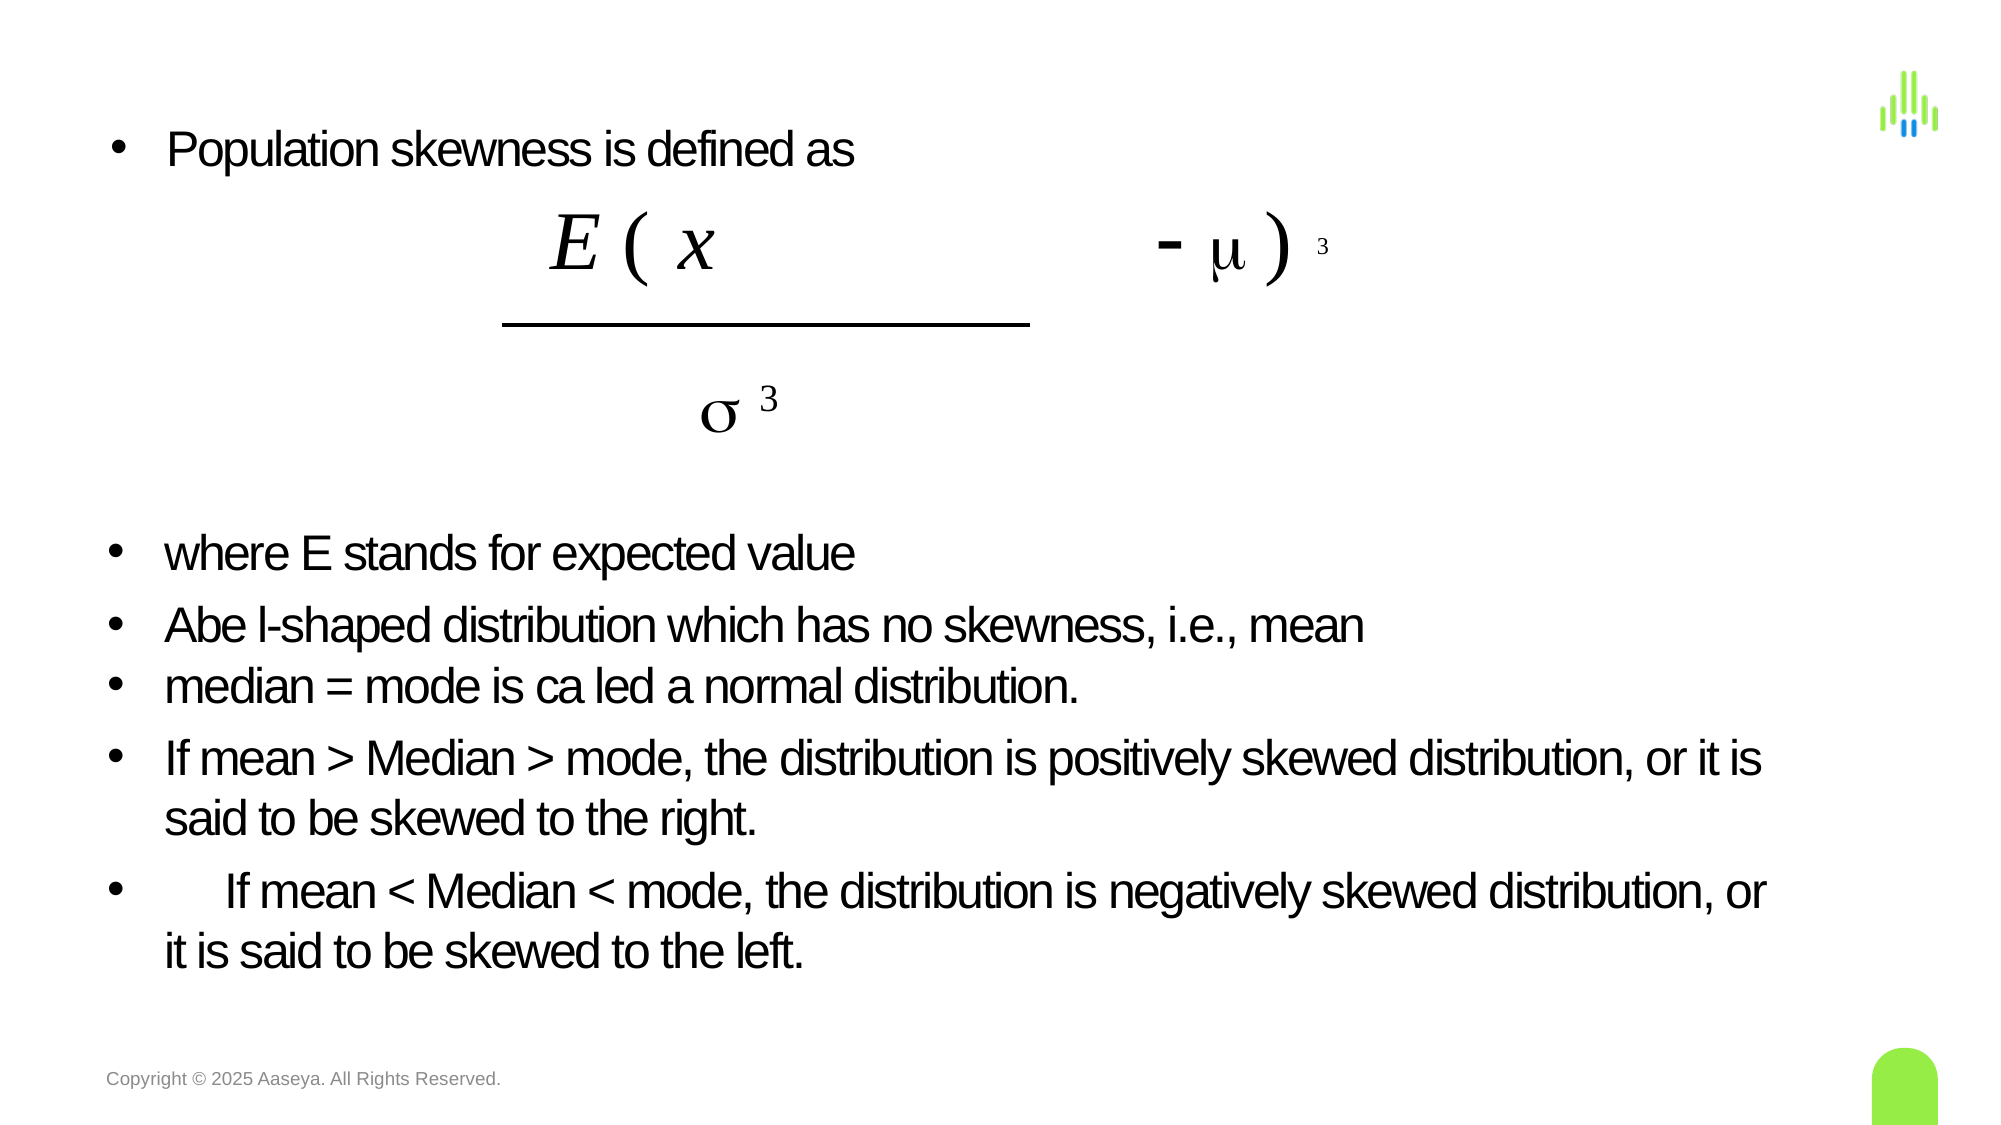

Population skewness is defined as
E ( x	− μ ) 3
                                 σ 3

where E stands for expected value
Abe l-shaped distribution which has no skewness, i.e., mean
median = mode is ca led a normal distribution.
If mean > Median > mode, the distribution is positively skewed distribution, or it is said to be skewed to the right.
	If mean < Median < mode, the distribution is negatively skewed distribution, or it is said to be skewed to the left.

Copyright © 2025 Aaseya. All Rights Reserved.